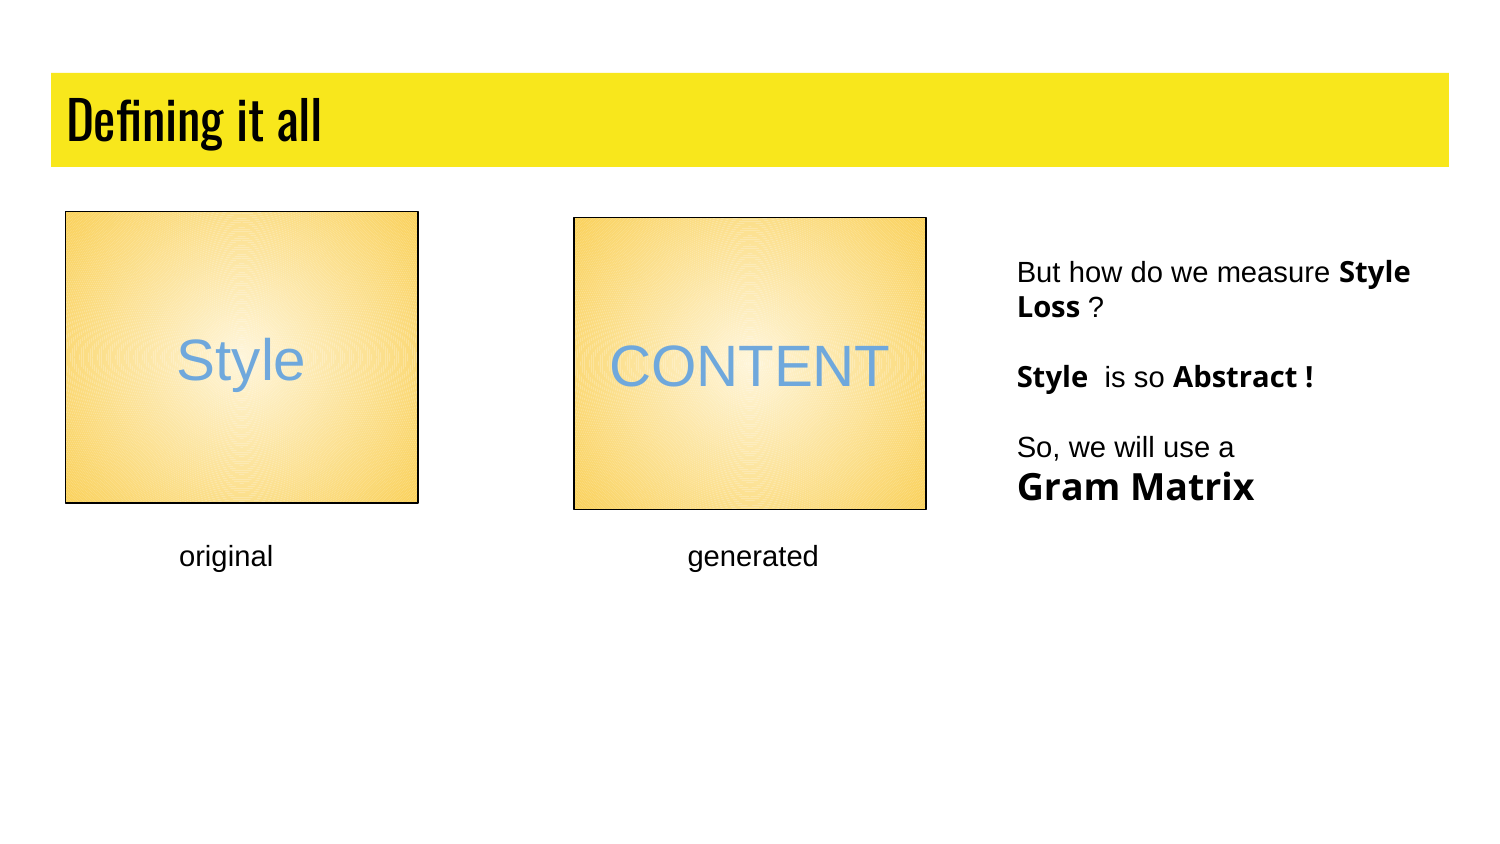

# Defining it all
Style
CONTENT
But how do we measure Style Loss ?

Style  is so Abstract !

So, we will use a
Gram Matrix
original
generated